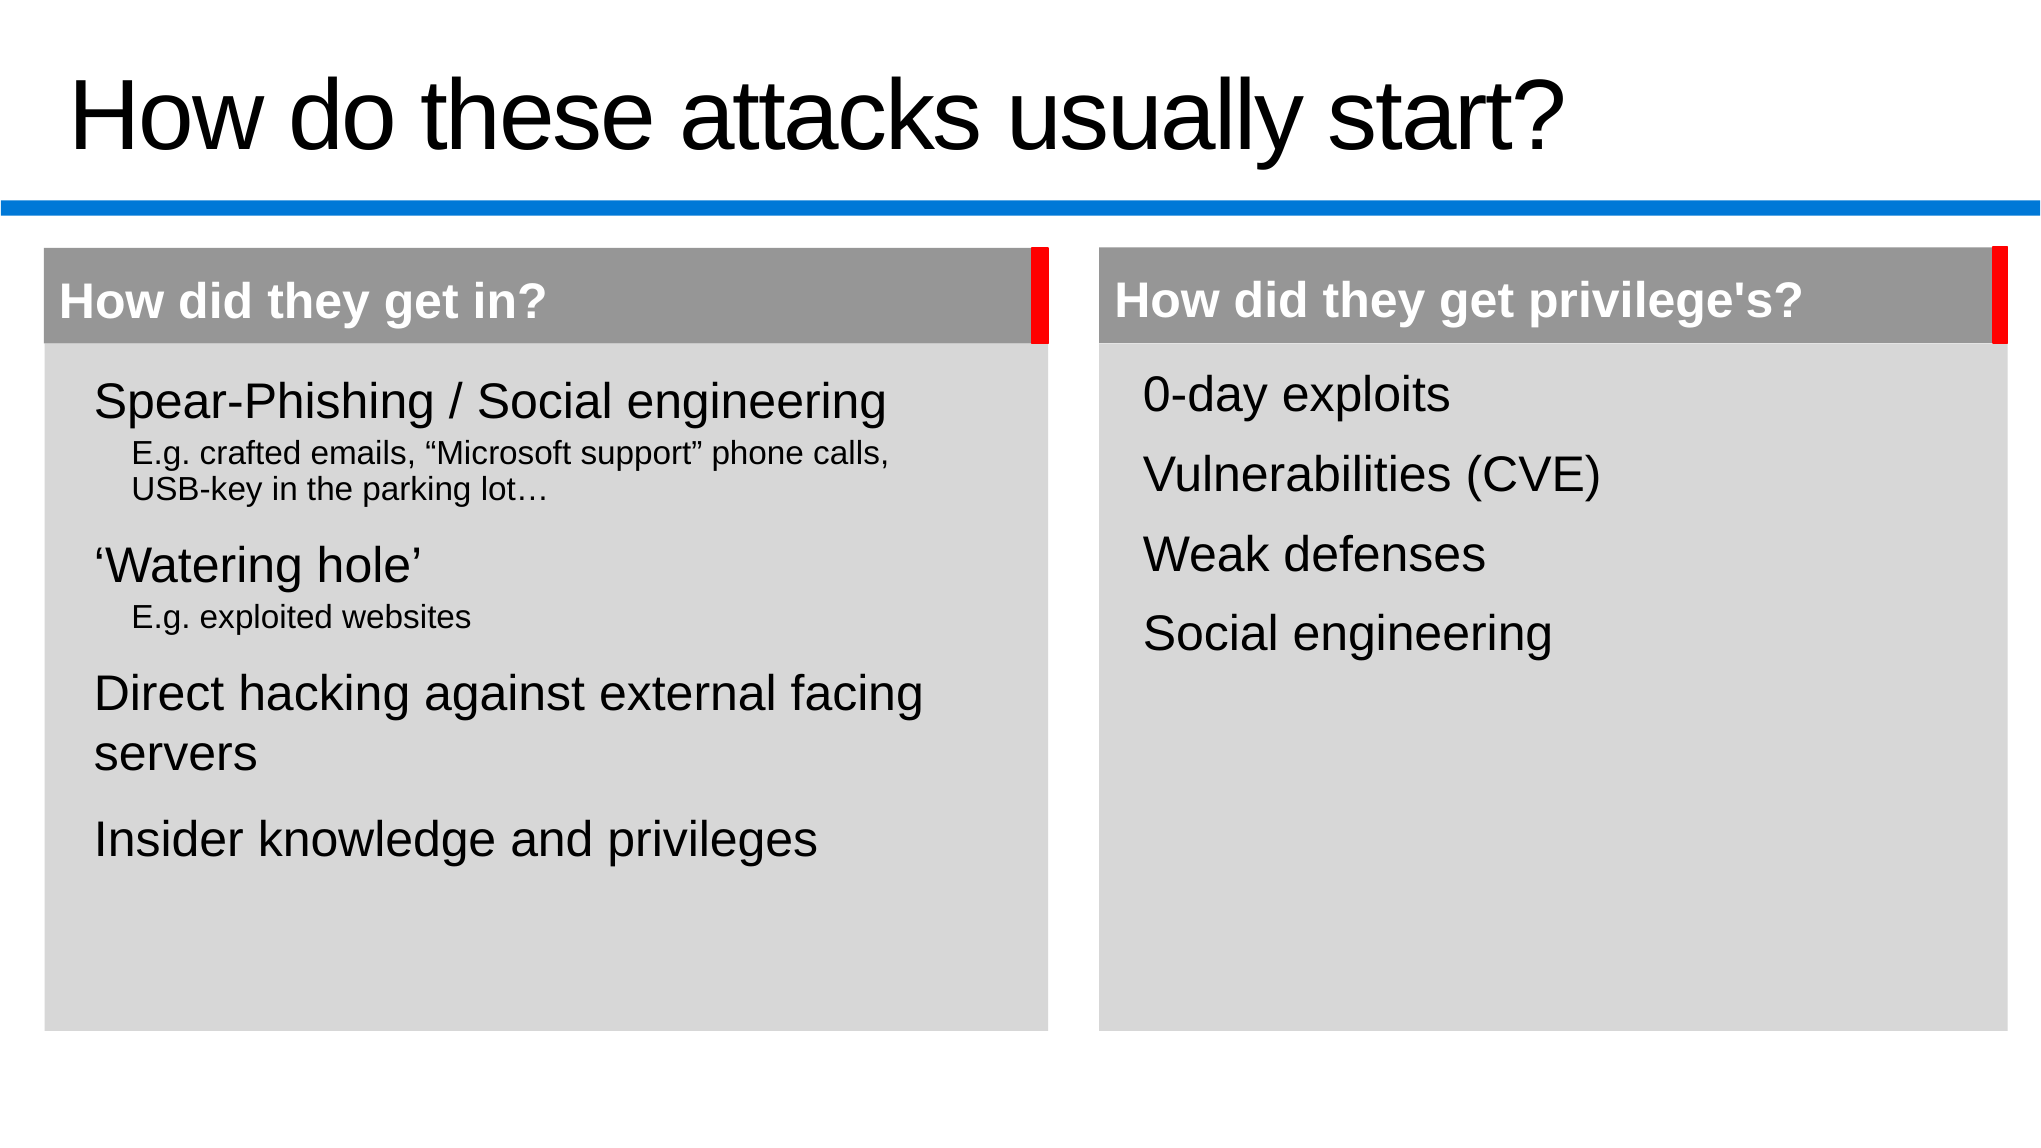

# How do these attacks usually start?

How did they get privilege's?

How did they get in?

Spear-Phishing / Social engineering
E.g. crafted emails, “Microsoft support” phone calls,
USB-key in the parking lot…
‘Watering hole’
E.g. exploited websites
Direct hacking against external facing servers
Insider knowledge and privileges

0-day exploits
Vulnerabilities (CVE)
Weak defenses
Social engineering